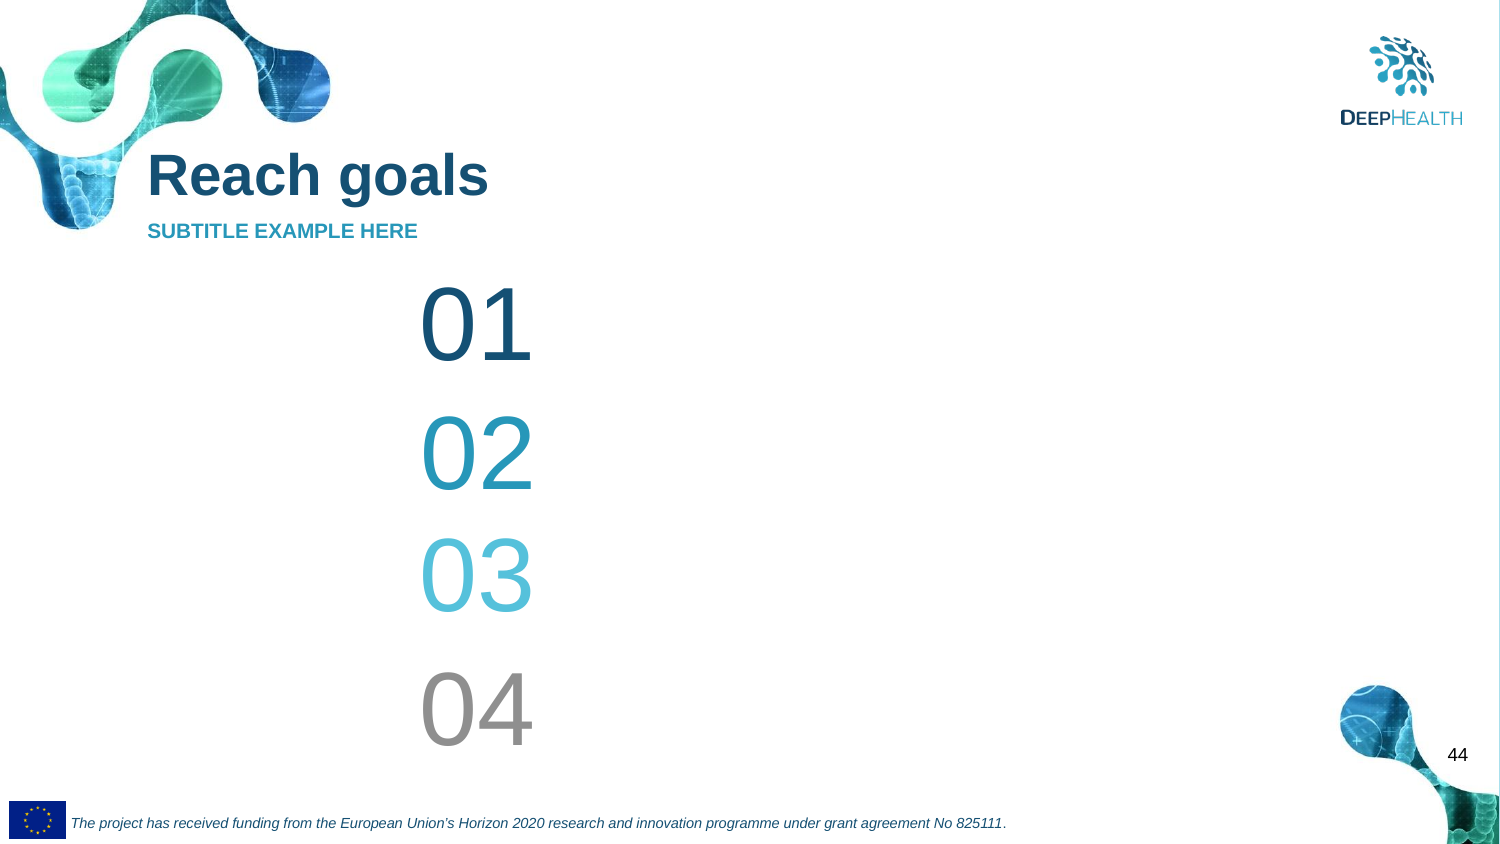

Reach goals
SUBTITLE EXAMPLE HERE
01

02

03

04